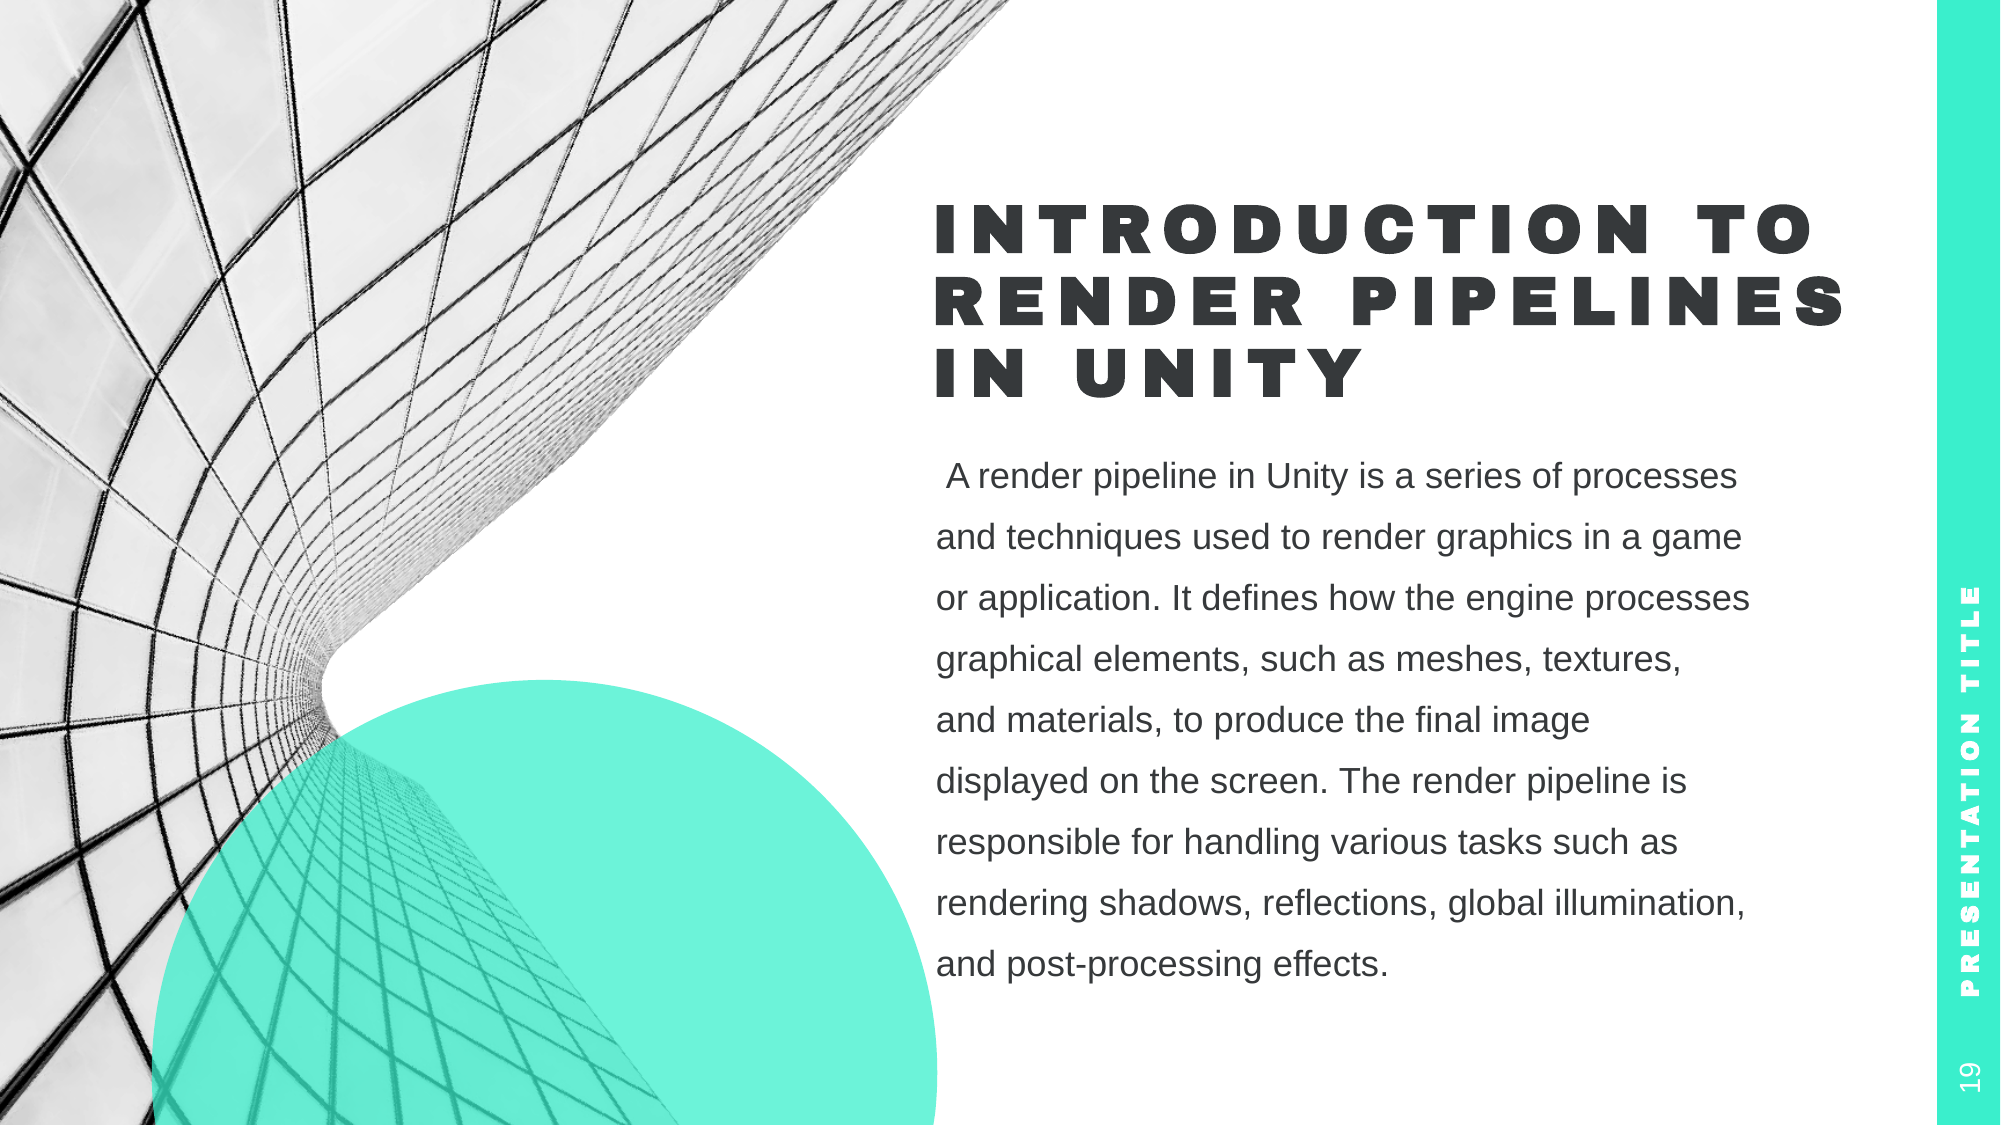

# Introduction to Render Pıpelınes in Unity
 A render pipeline in Unity is a series of processes and techniques used to render graphics in a game or application. It defines how the engine processes graphical elements, such as meshes, textures, and materials, to produce the final image displayed on the screen. The render pipeline is responsible for handling various tasks such as rendering shadows, reflections, global illumination, and post-processing effects.
Presentation Title
19